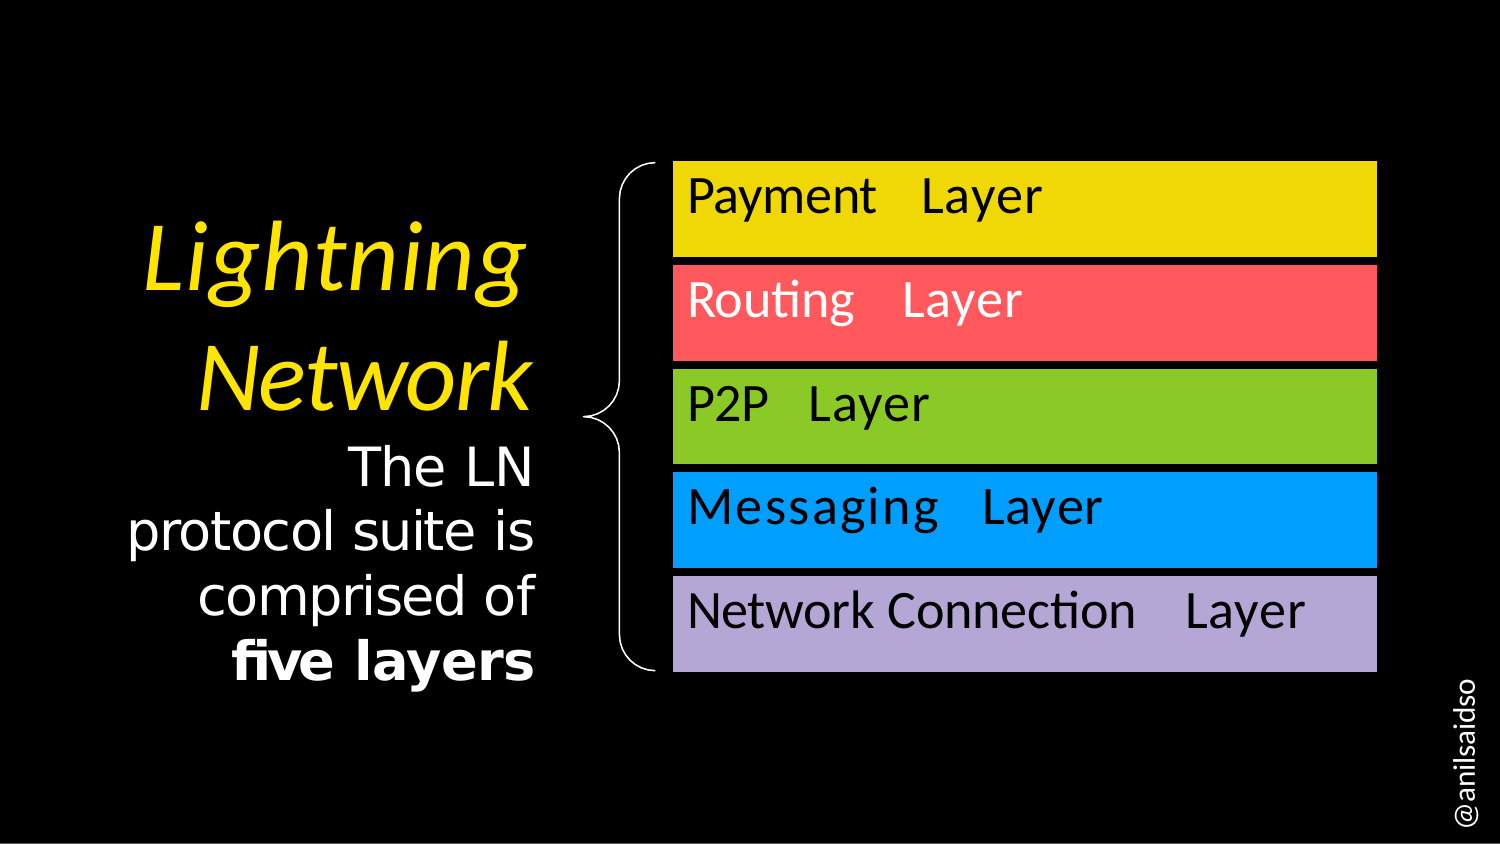

| Payment Layer |
| --- |
| Routing Layer |
| P2P Layer |
| Messaging Layer |
| Network Connection Layer |

# Lightning Network
The LN protocol suite is comprised of five layers
@anilsaidso